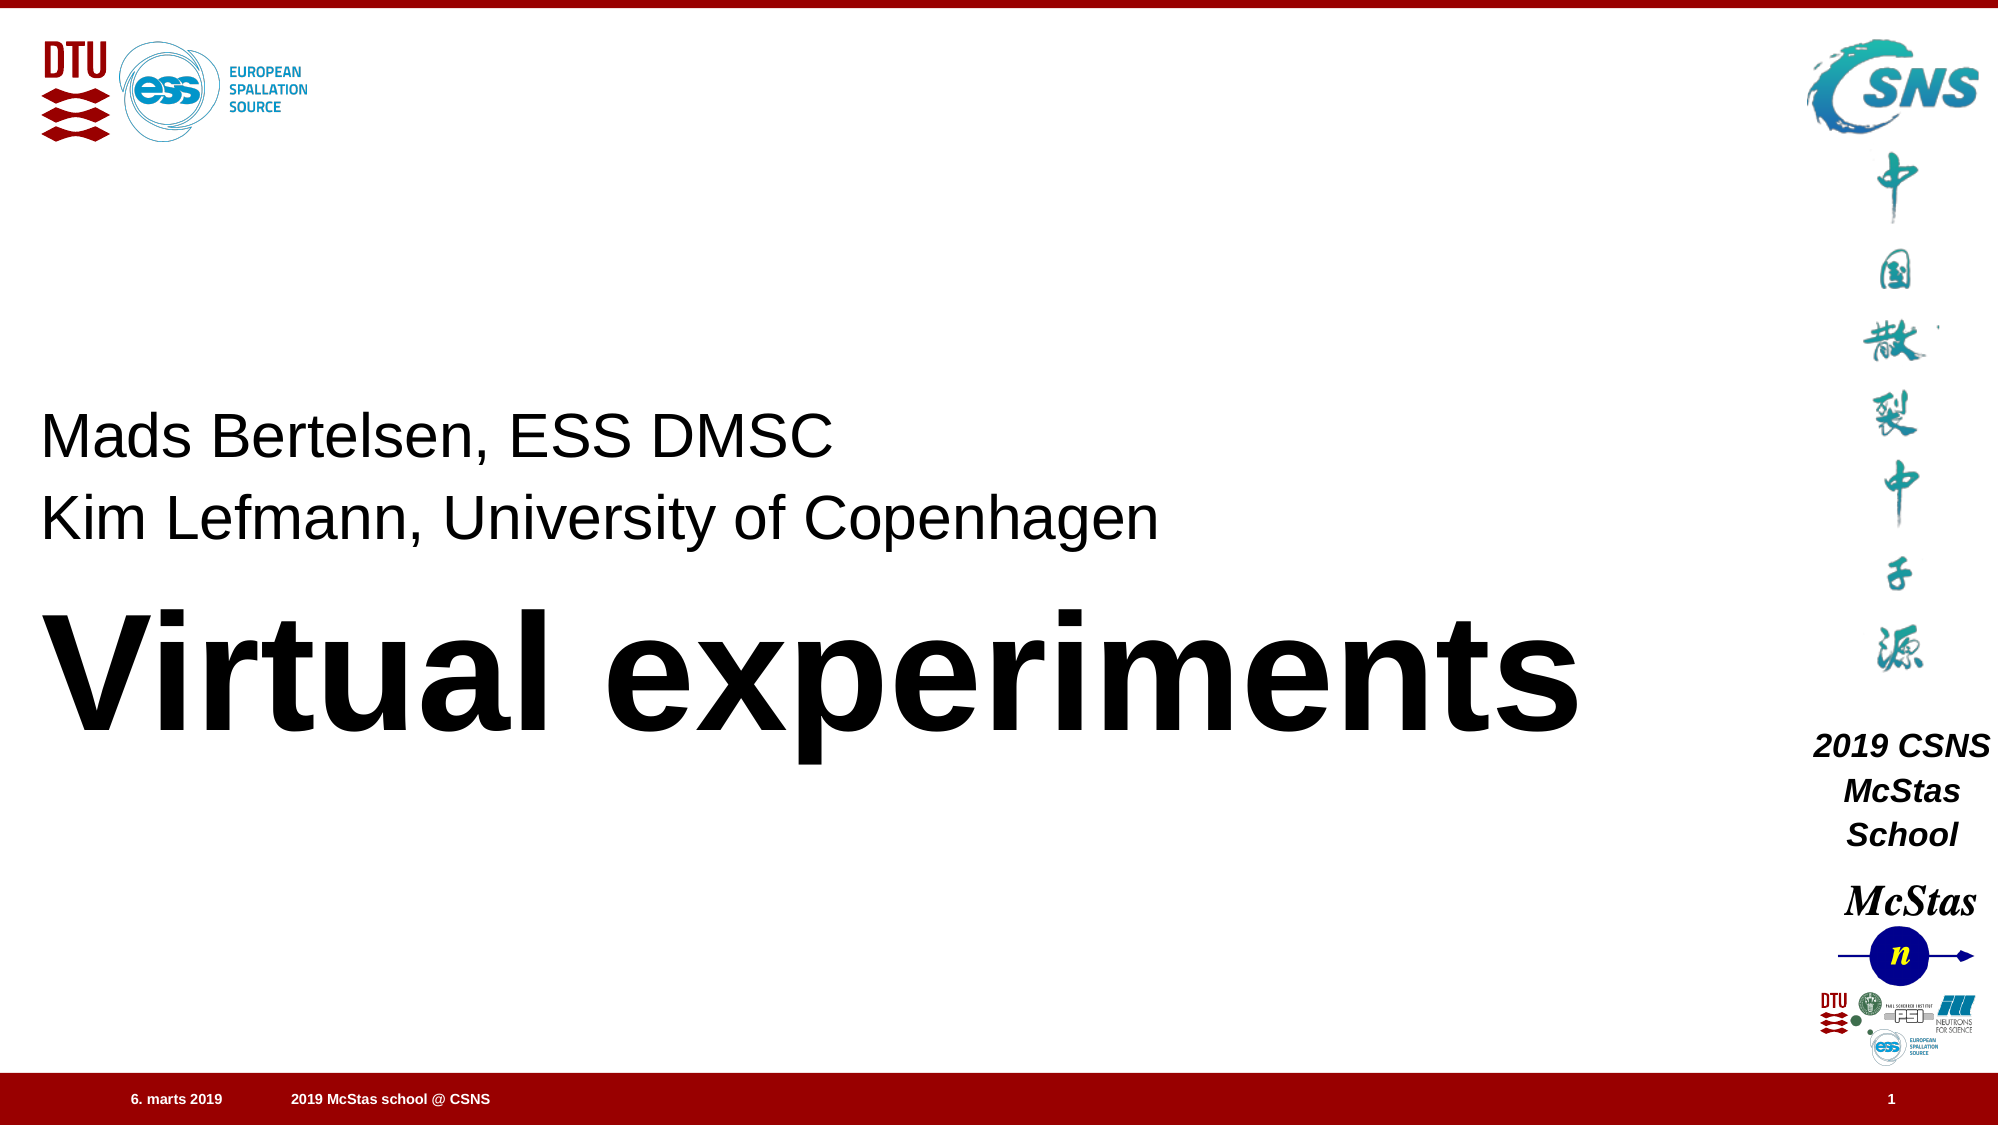

Mads Bertelsen, ESS DMSC
Kim Lefmann, University of Copenhagen
# Virtual experiments
1